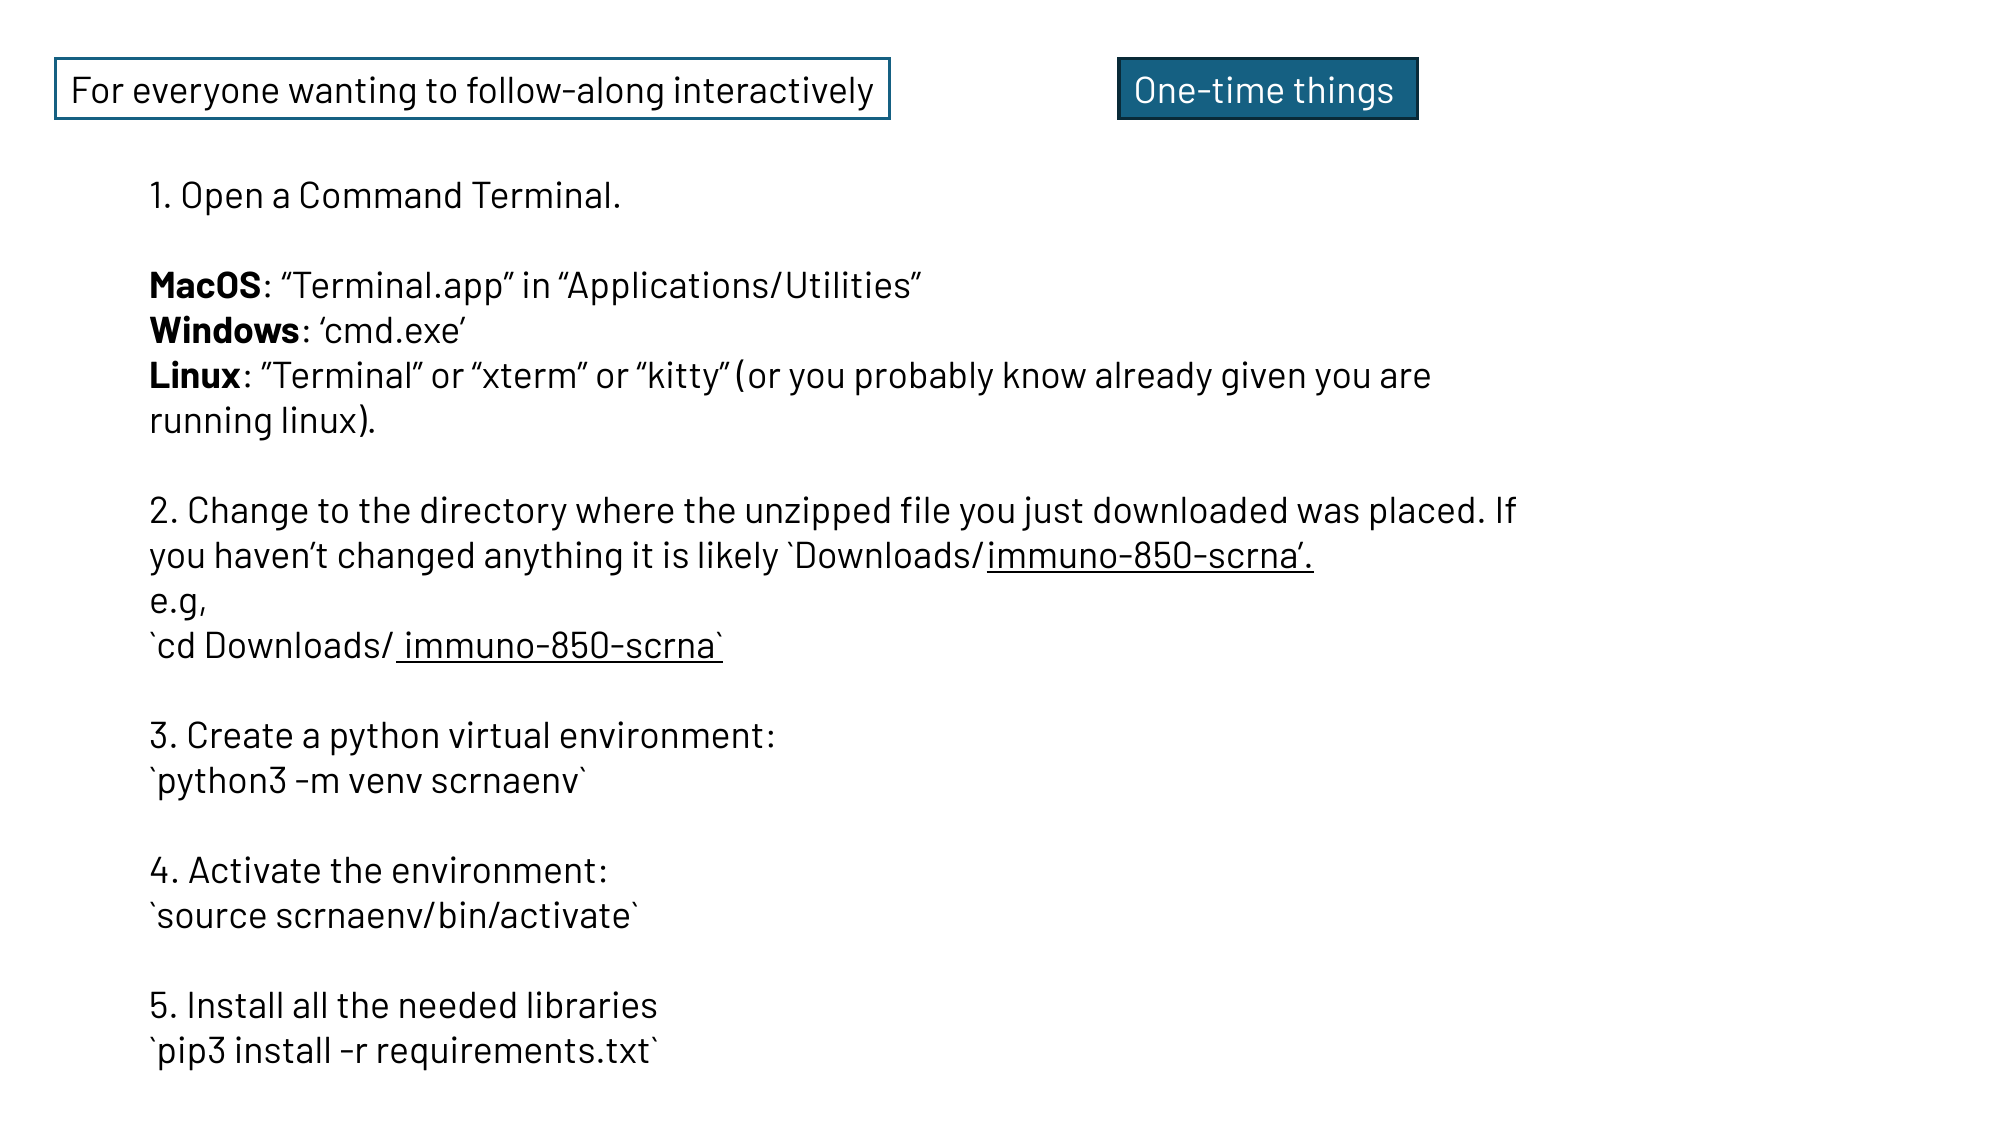

For everyone wanting to follow-along interactively
One-time things
1. Open a Command Terminal.

MacOS: “Terminal.app” in “Applications/Utilities”
Windows: ‘cmd.exe’
Linux: ”Terminal” or “xterm” or “kitty” (or you probably know already given you are running linux).

2. Change to the directory where the unzipped file you just downloaded was placed. If you haven’t changed anything it is likely `Downloads/immuno-850-scrna’.
e.g,
`cd Downloads/ immuno-850-scrna`

3. Create a python virtual environment:
`python3 -m venv scrnaenv`

4. Activate the environment:
`source scrnaenv/bin/activate`

5. Install all the needed libraries
`pip3 install -r requirements.txt`